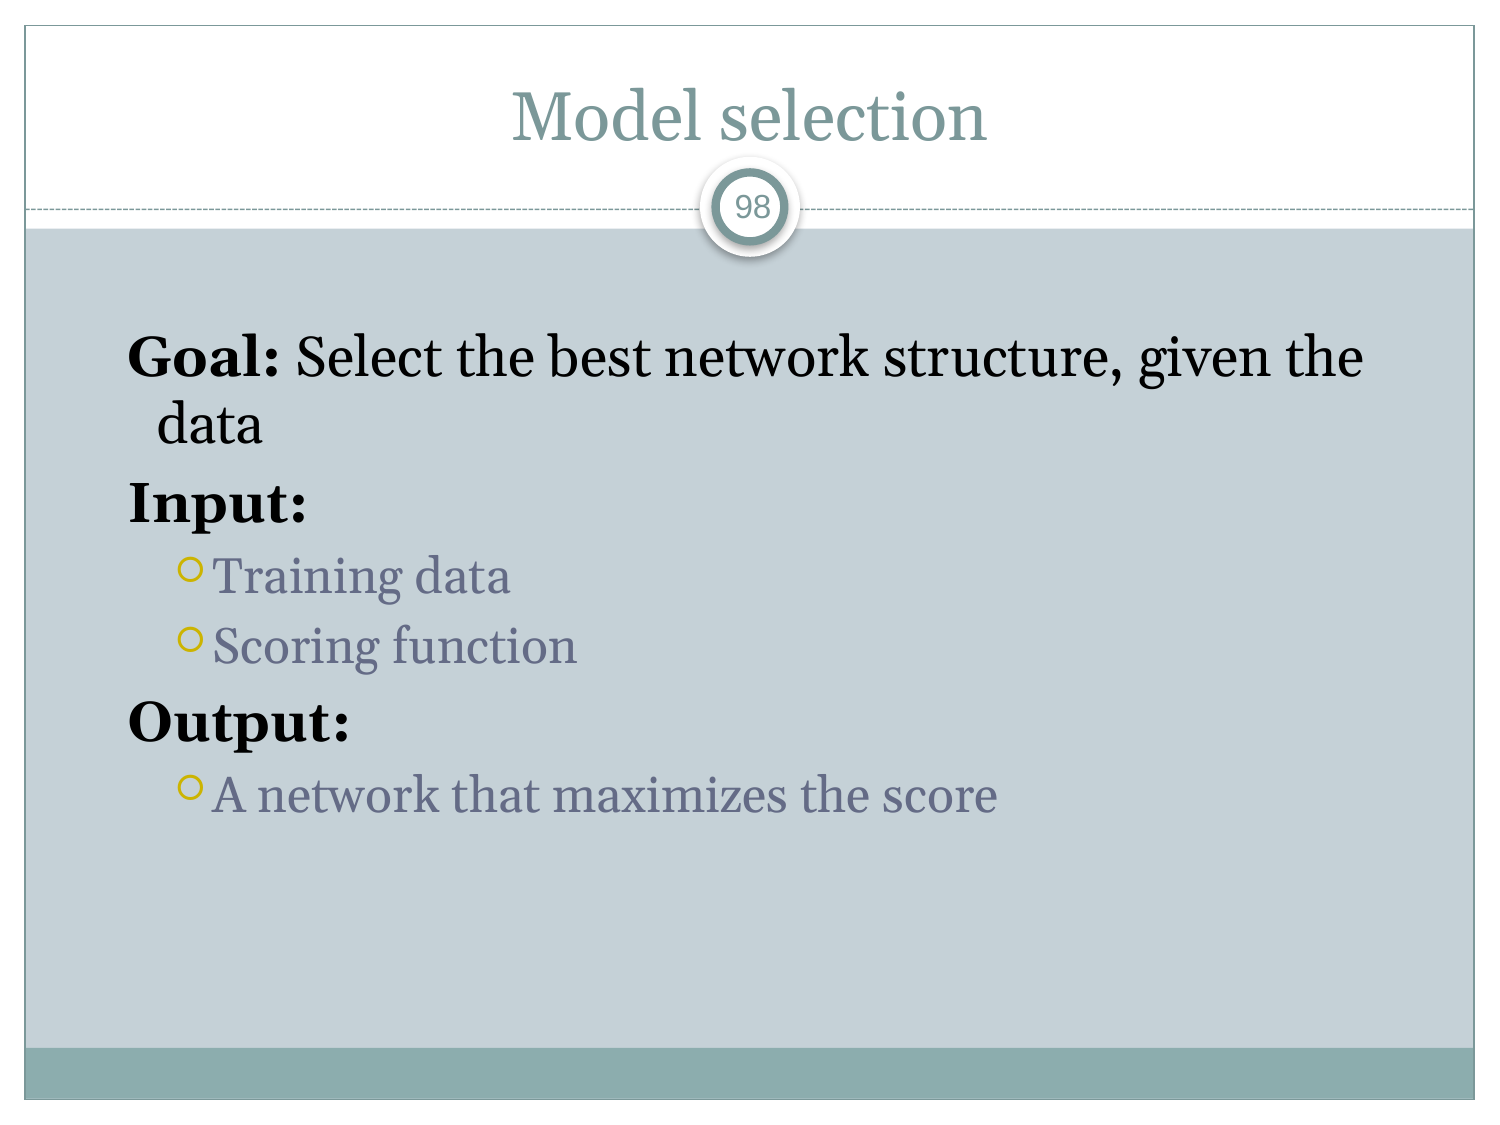

# Model selection
Goal: Select the best network structure, given the data
Input:
Training data
Scoring function
Output:
A network that maximizes the score

98